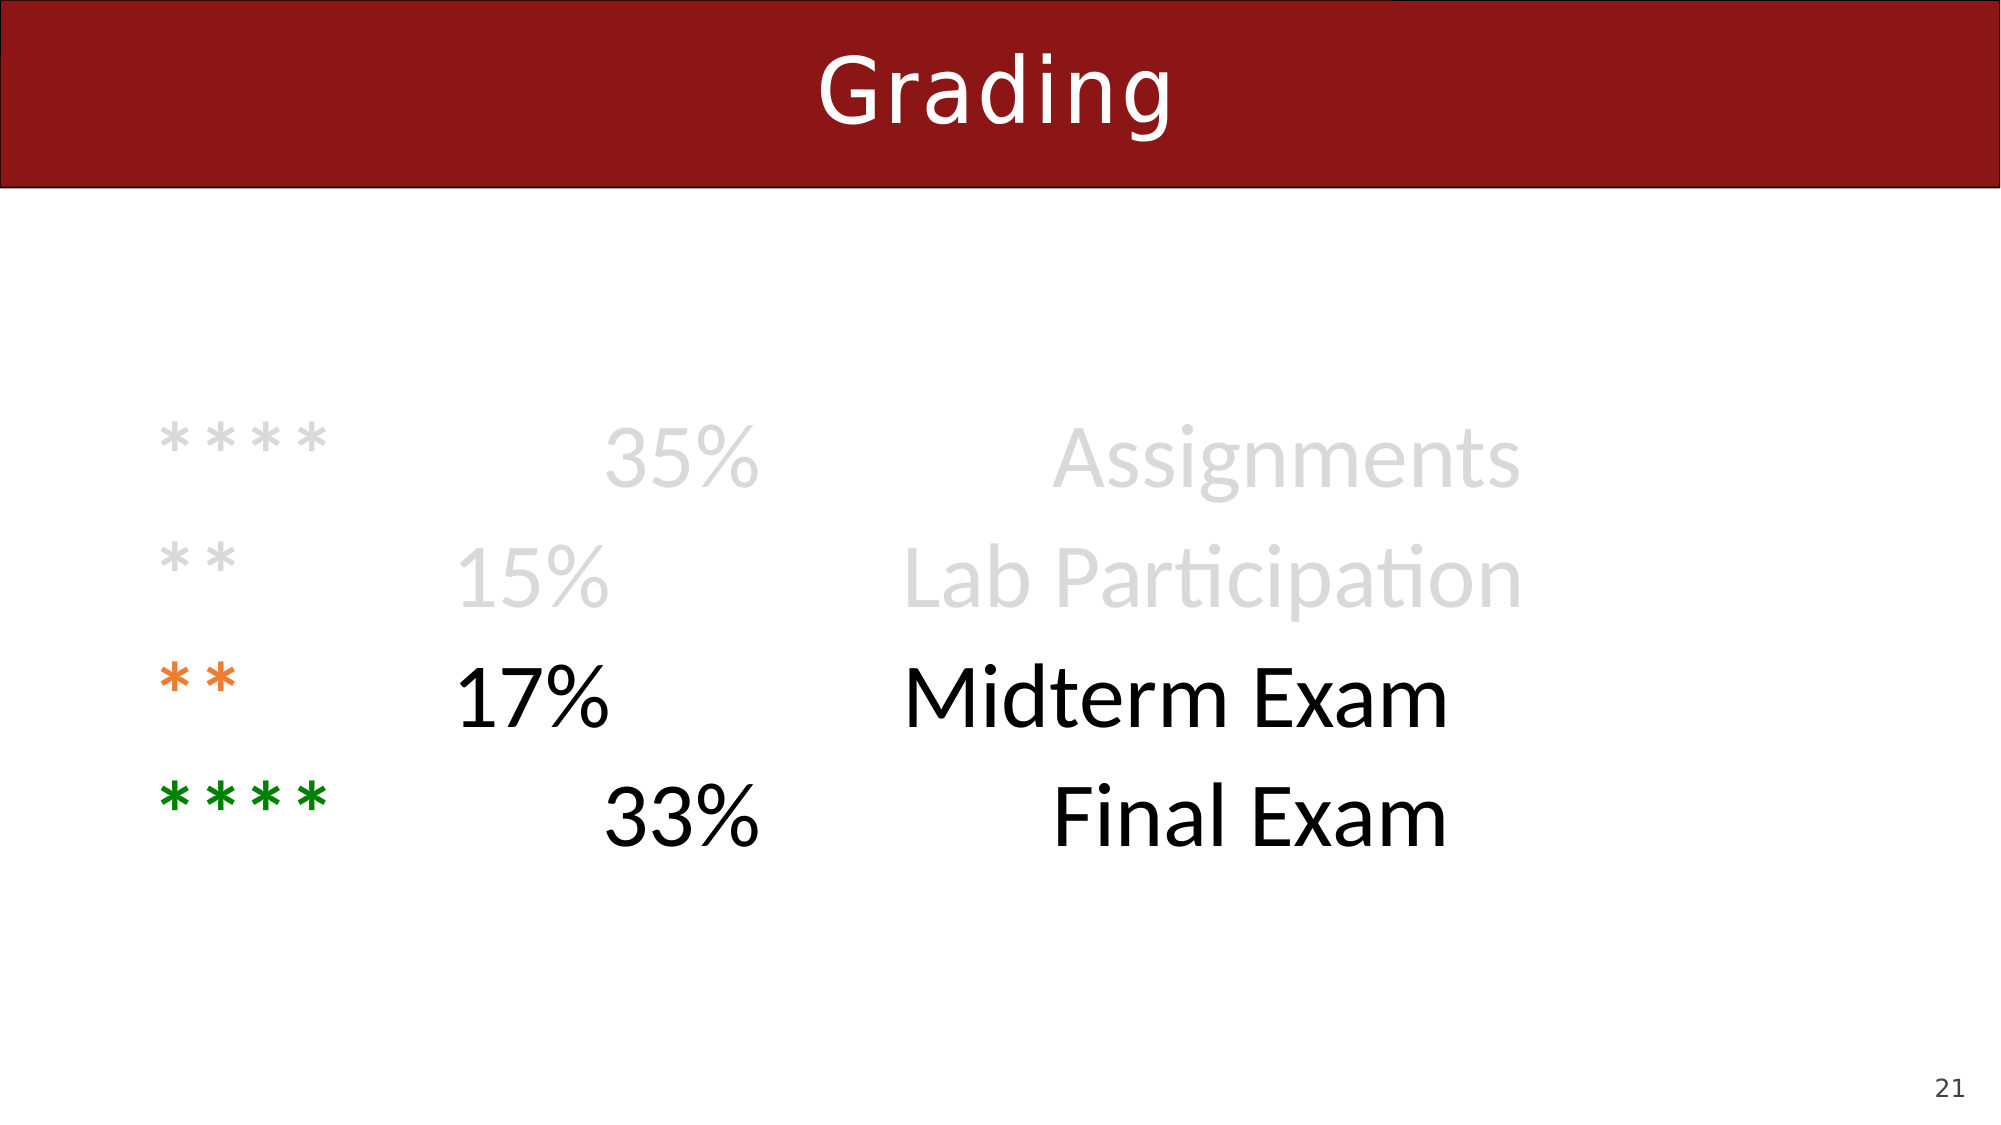

# Grading
	****		35%		Assignments
	**		15%		Lab Participation
	**		17%		Midterm Exam
	****		33%		Final Exam